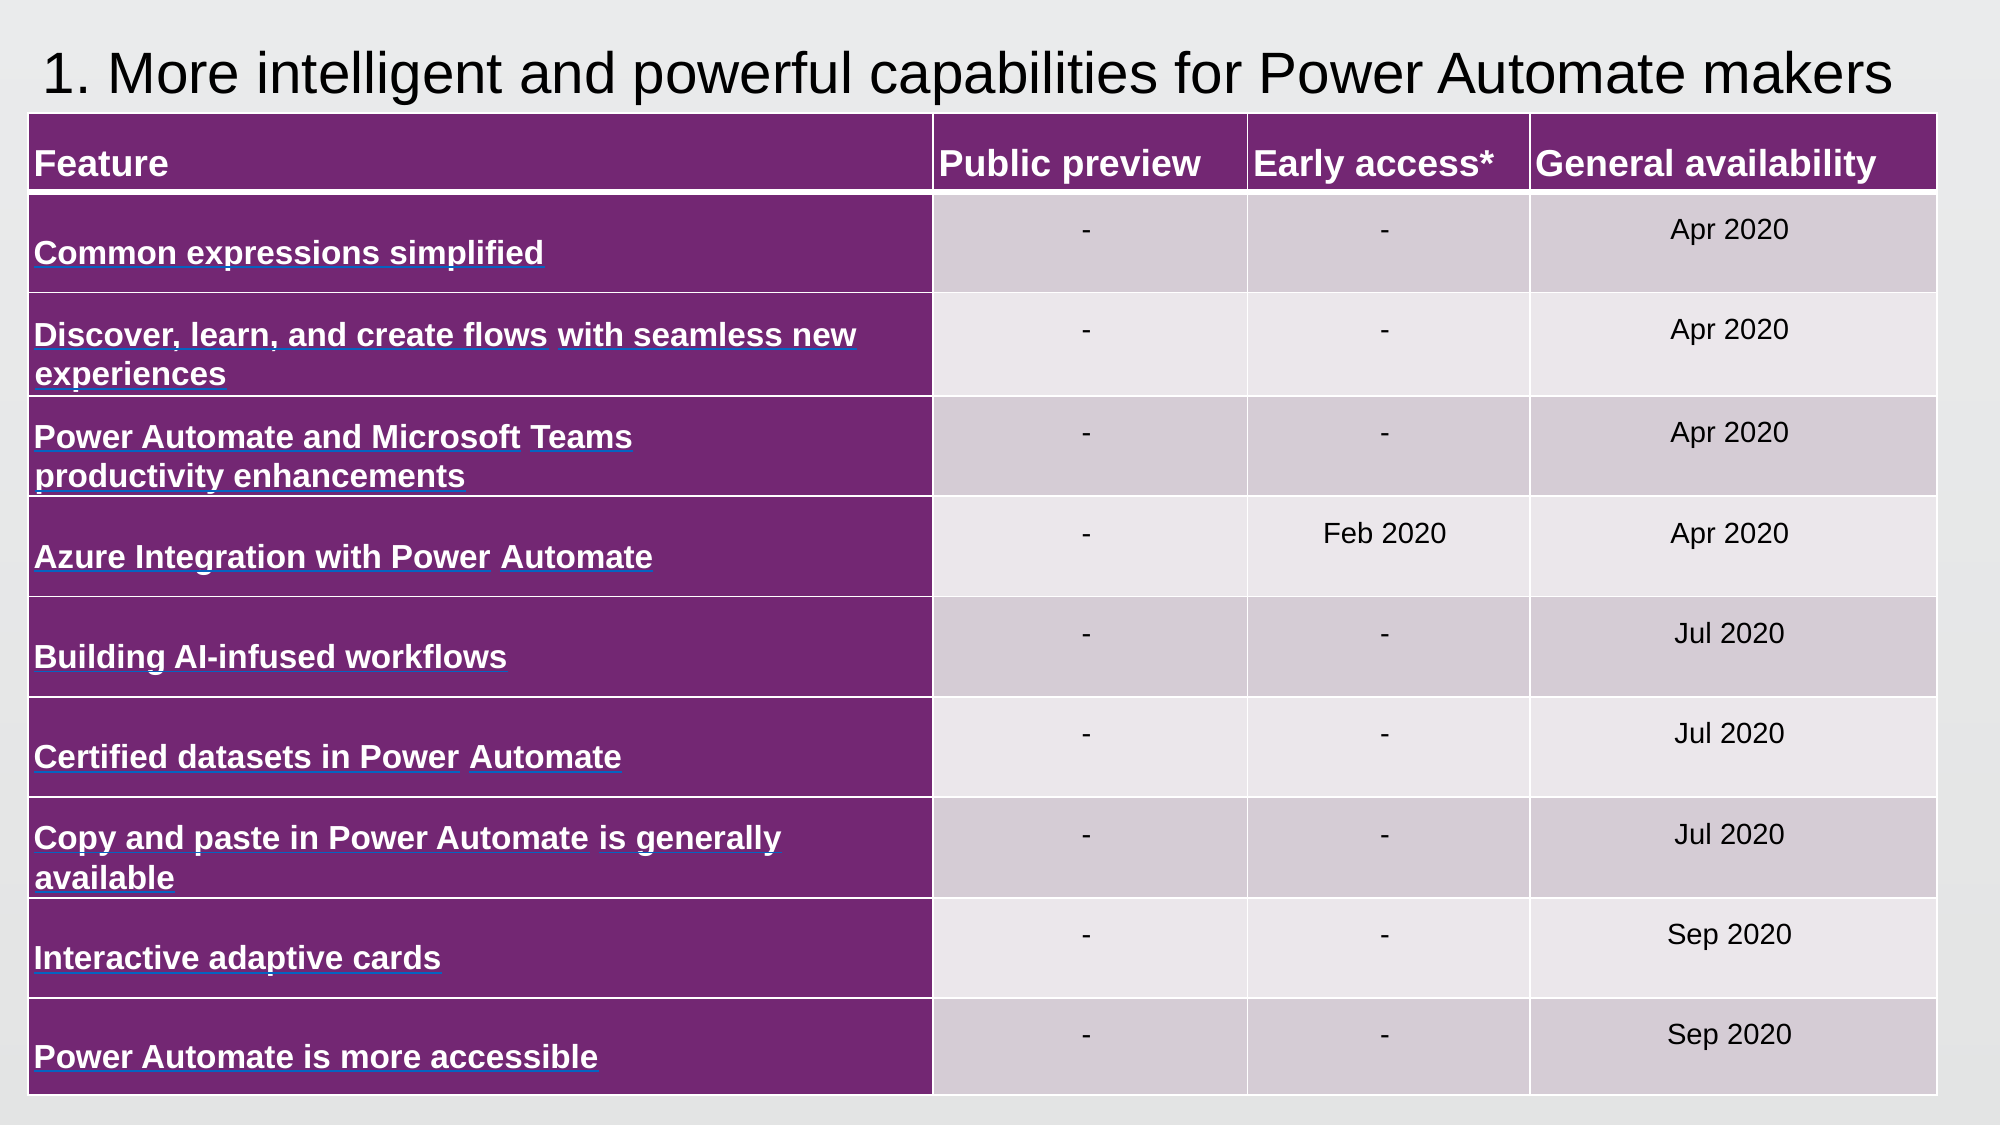

1. More intelligent and powerful capabilities for Power Automate makers
| Feature | Public preview | Early access\* | General availability |
| --- | --- | --- | --- |
| Common expressions simplified | - | - | Apr 2020 |
| Discover, learn, and create flows with seamless new experiences | - | - | Apr 2020 |
| Power Automate and Microsoft Teams productivity enhancements | - | - | Apr 2020 |
| Azure Integration with Power Automate | - | Feb 2020 | Apr 2020 |
| Building AI-infused workflows | - | - | Jul 2020 |
| Certified datasets in Power Automate | - | - | Jul 2020 |
| Copy and paste in Power Automate is generally available | - | - | Jul 2020 |
| Interactive adaptive cards | - | - | Sep 2020 |
| Power Automate is more accessible | - | - | Sep 2020 |